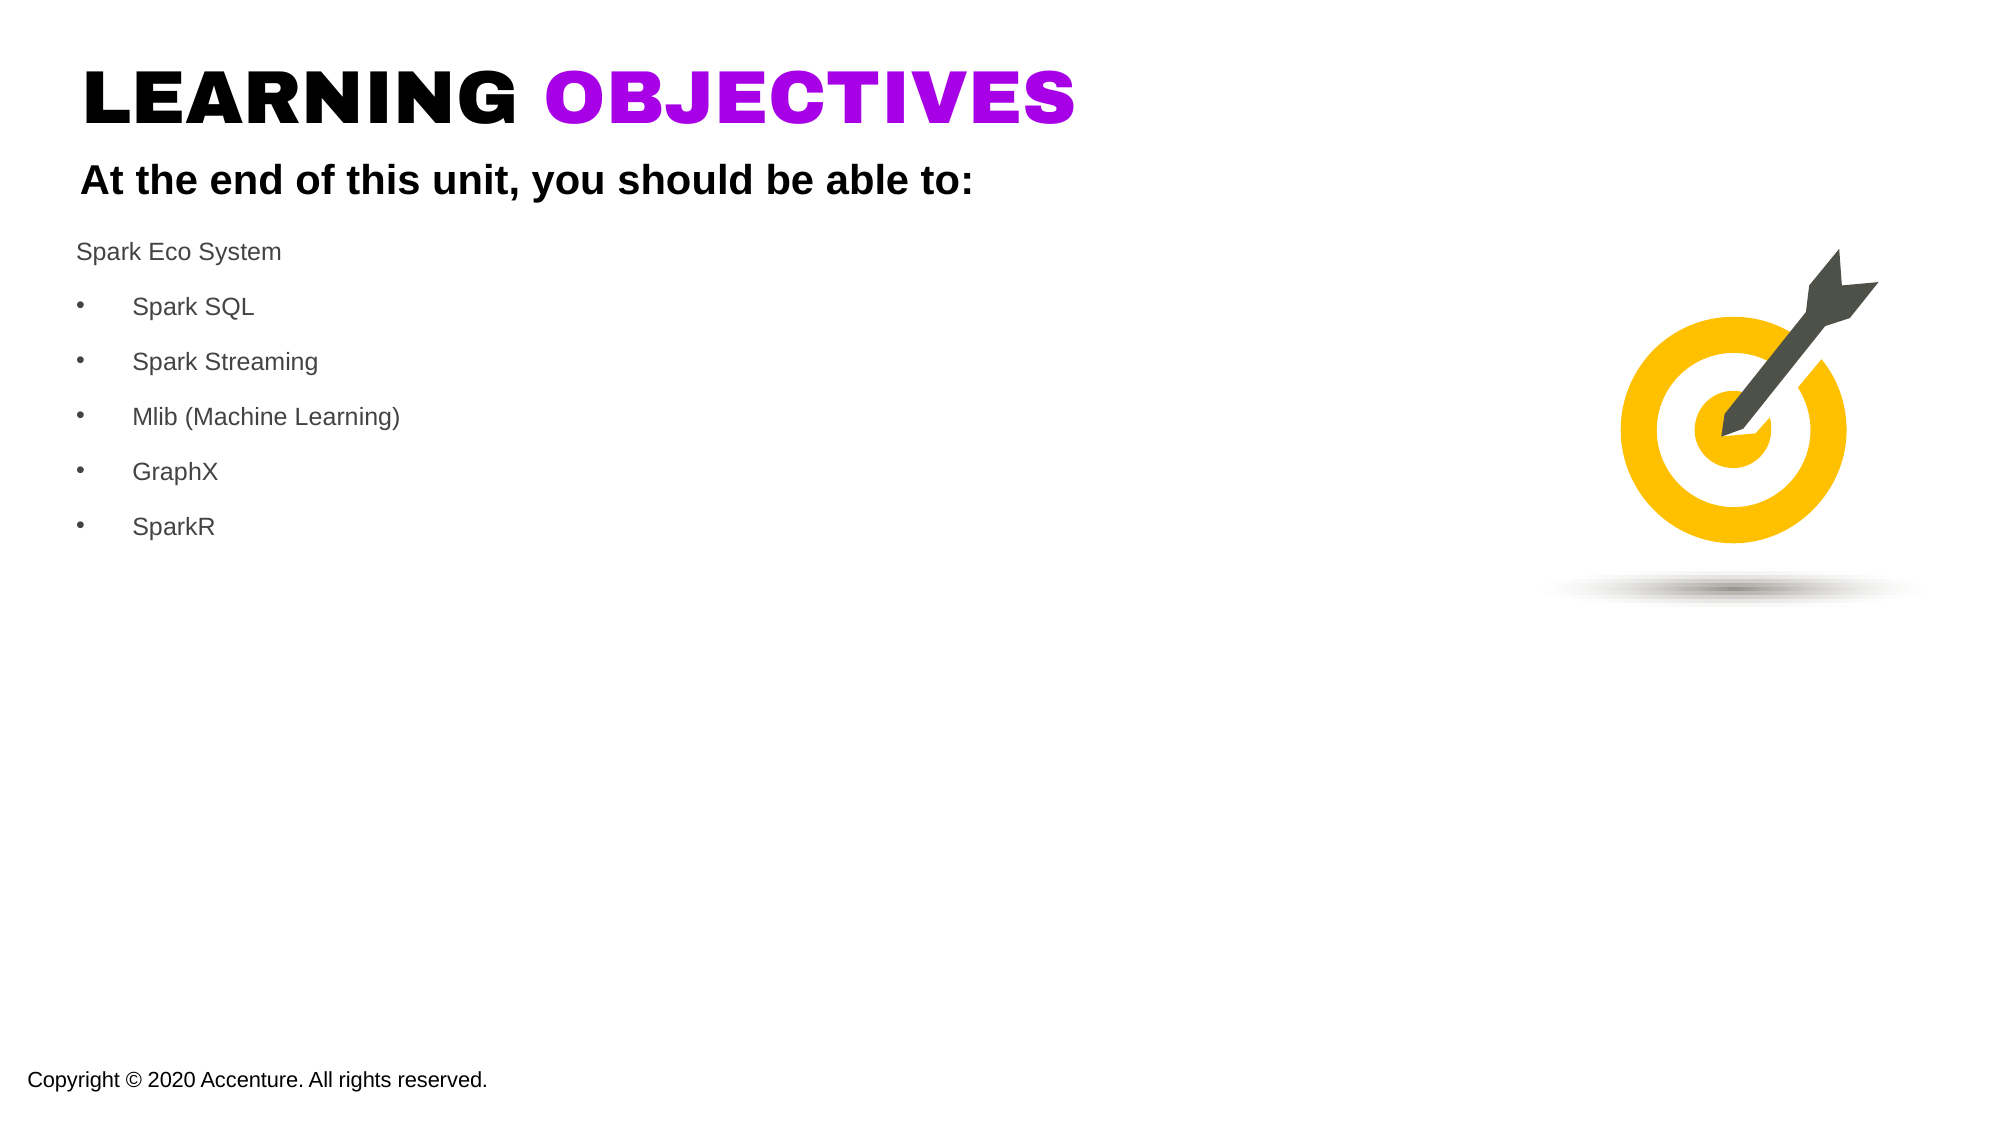

Spark Eco System
Spark SQL
Spark Streaming
Mlib (Machine Learning)
GraphX
SparkR